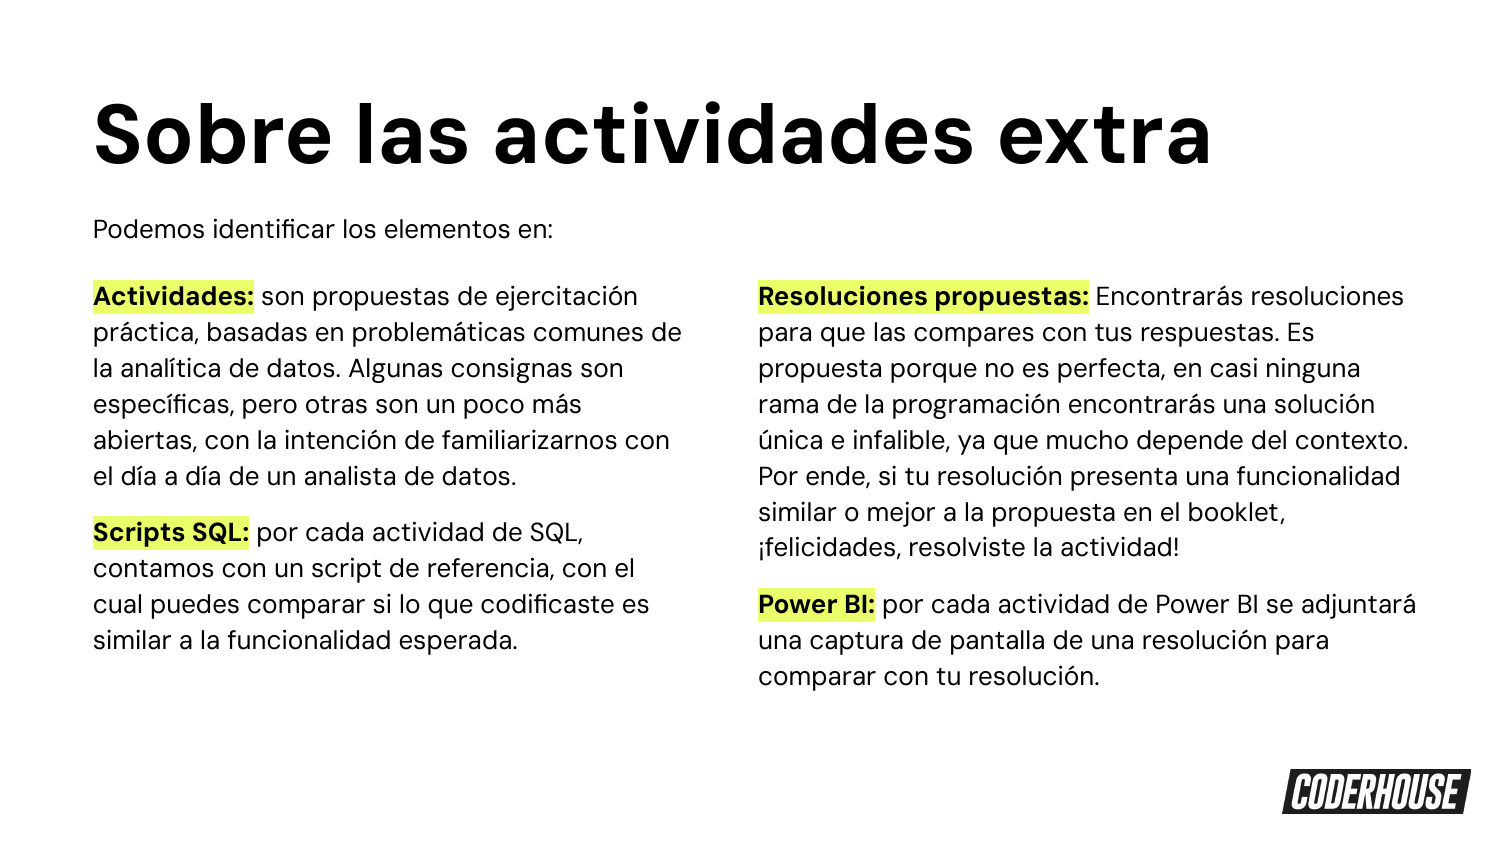

Sobre las actividades extra
Podemos identificar los elementos en:
Actividades: son propuestas de ejercitación práctica, basadas en problemáticas comunes de la analítica de datos. Algunas consignas son específicas, pero otras son un poco más abiertas, con la intención de familiarizarnos con el día a día de un analista de datos.
Scripts SQL: por cada actividad de SQL, contamos con un script de referencia, con el cual puedes comparar si lo que codificaste es similar a la funcionalidad esperada.

Resoluciones propuestas: Encontrarás resoluciones para que las compares con tus respuestas. Es propuesta porque no es perfecta, en casi ninguna rama de la programación encontrarás una solución única e infalible, ya que mucho depende del contexto. Por ende, si tu resolución presenta una funcionalidad  similar o mejor a la propuesta en el booklet, ¡felicidades, resolviste la actividad!
Power BI: por cada actividad de Power BI se adjuntará una captura de pantalla de una resolución para comparar con tu resolución.